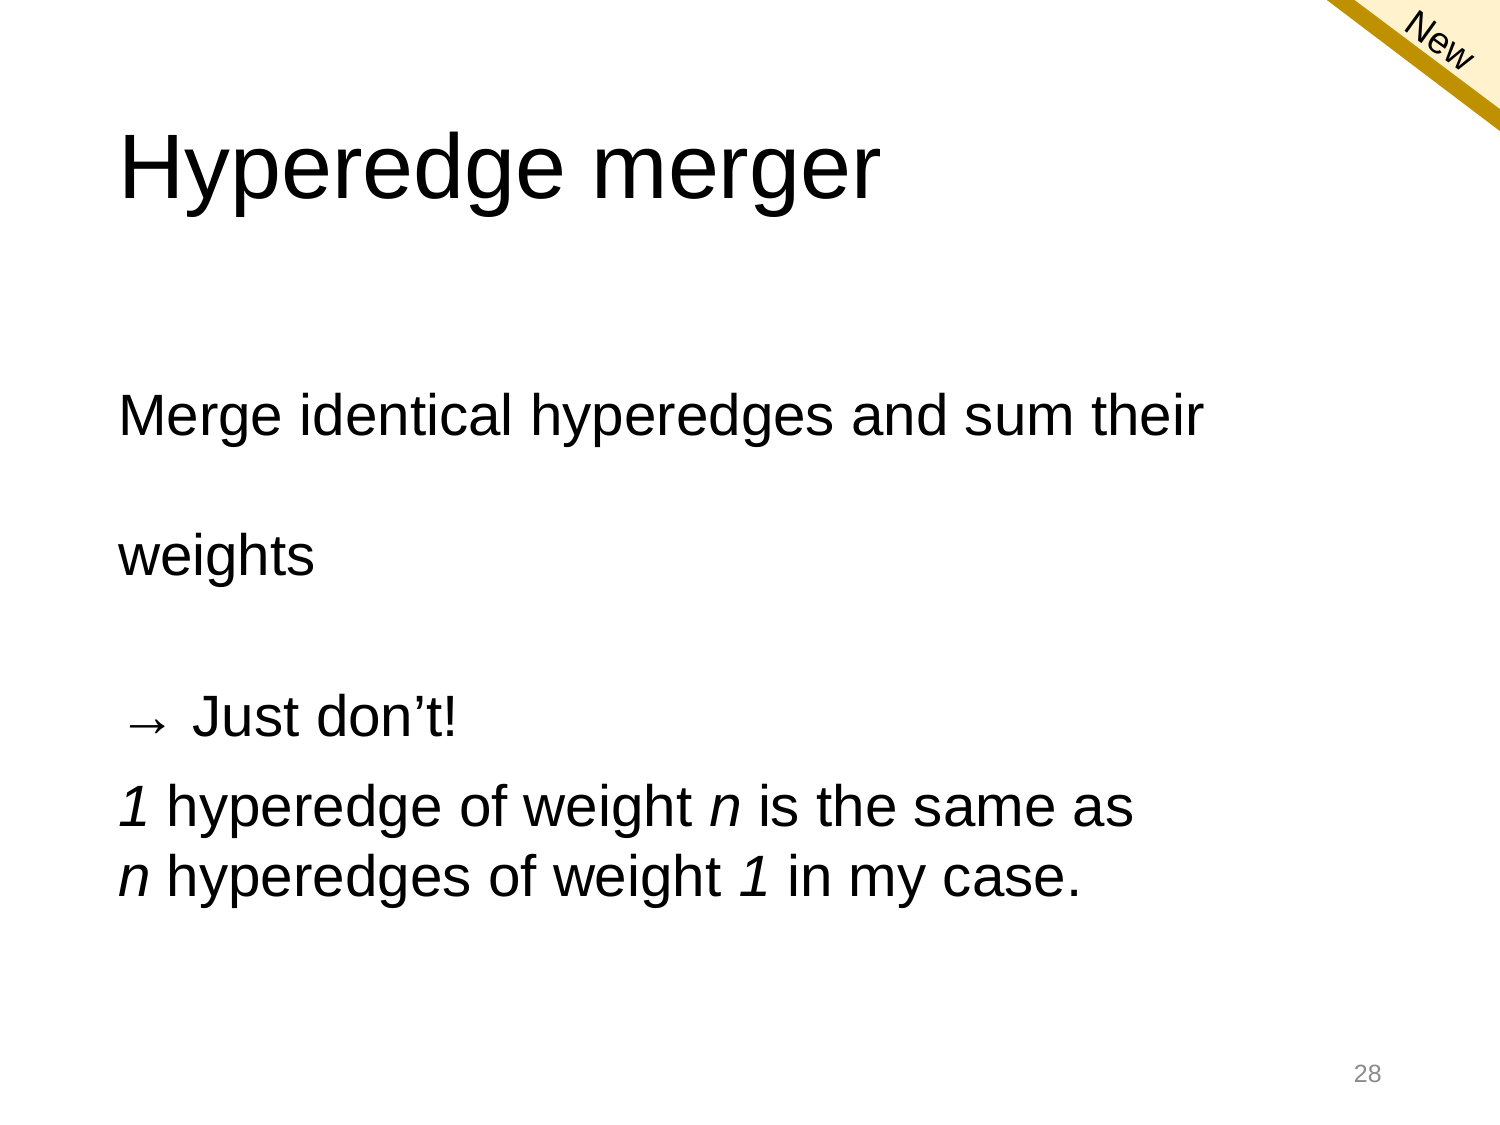

# Hyperedge merger
Merge identical hyperedges and sum their weights
→ Just don’t!
1 hyperedge of weight n is the same as
n hyperedges of weight 1 in my case.
28